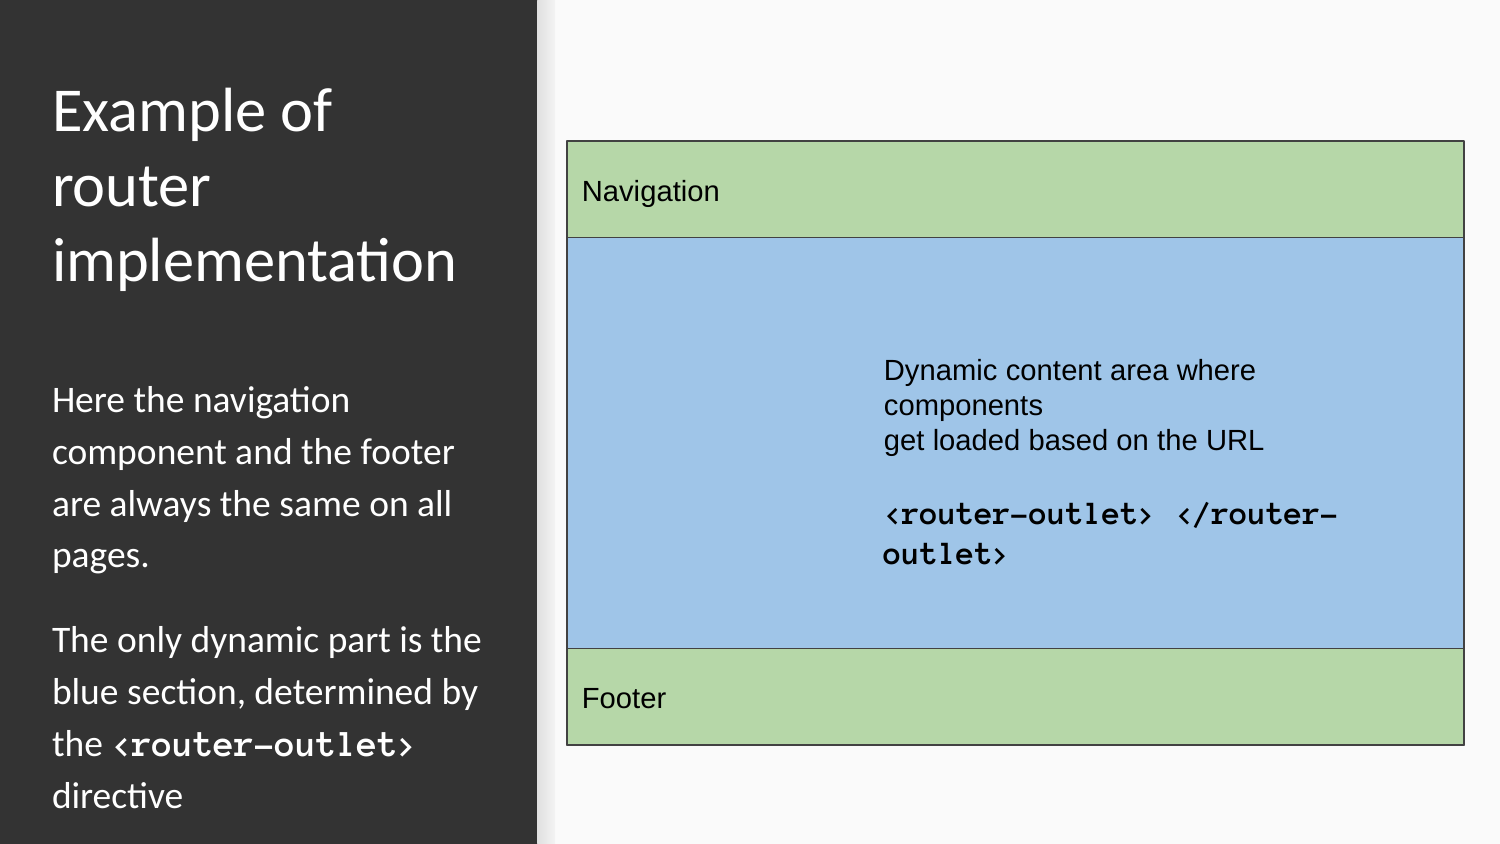

# Example of router implementation
Navigation

Dynamic content area where components
get loaded based on the URL

<router-outlet> </router-outlet>
Here the navigation component and the footer are always the same on all pages.
The only dynamic part is the blue section, determined by the <router-outlet> directive

Footer